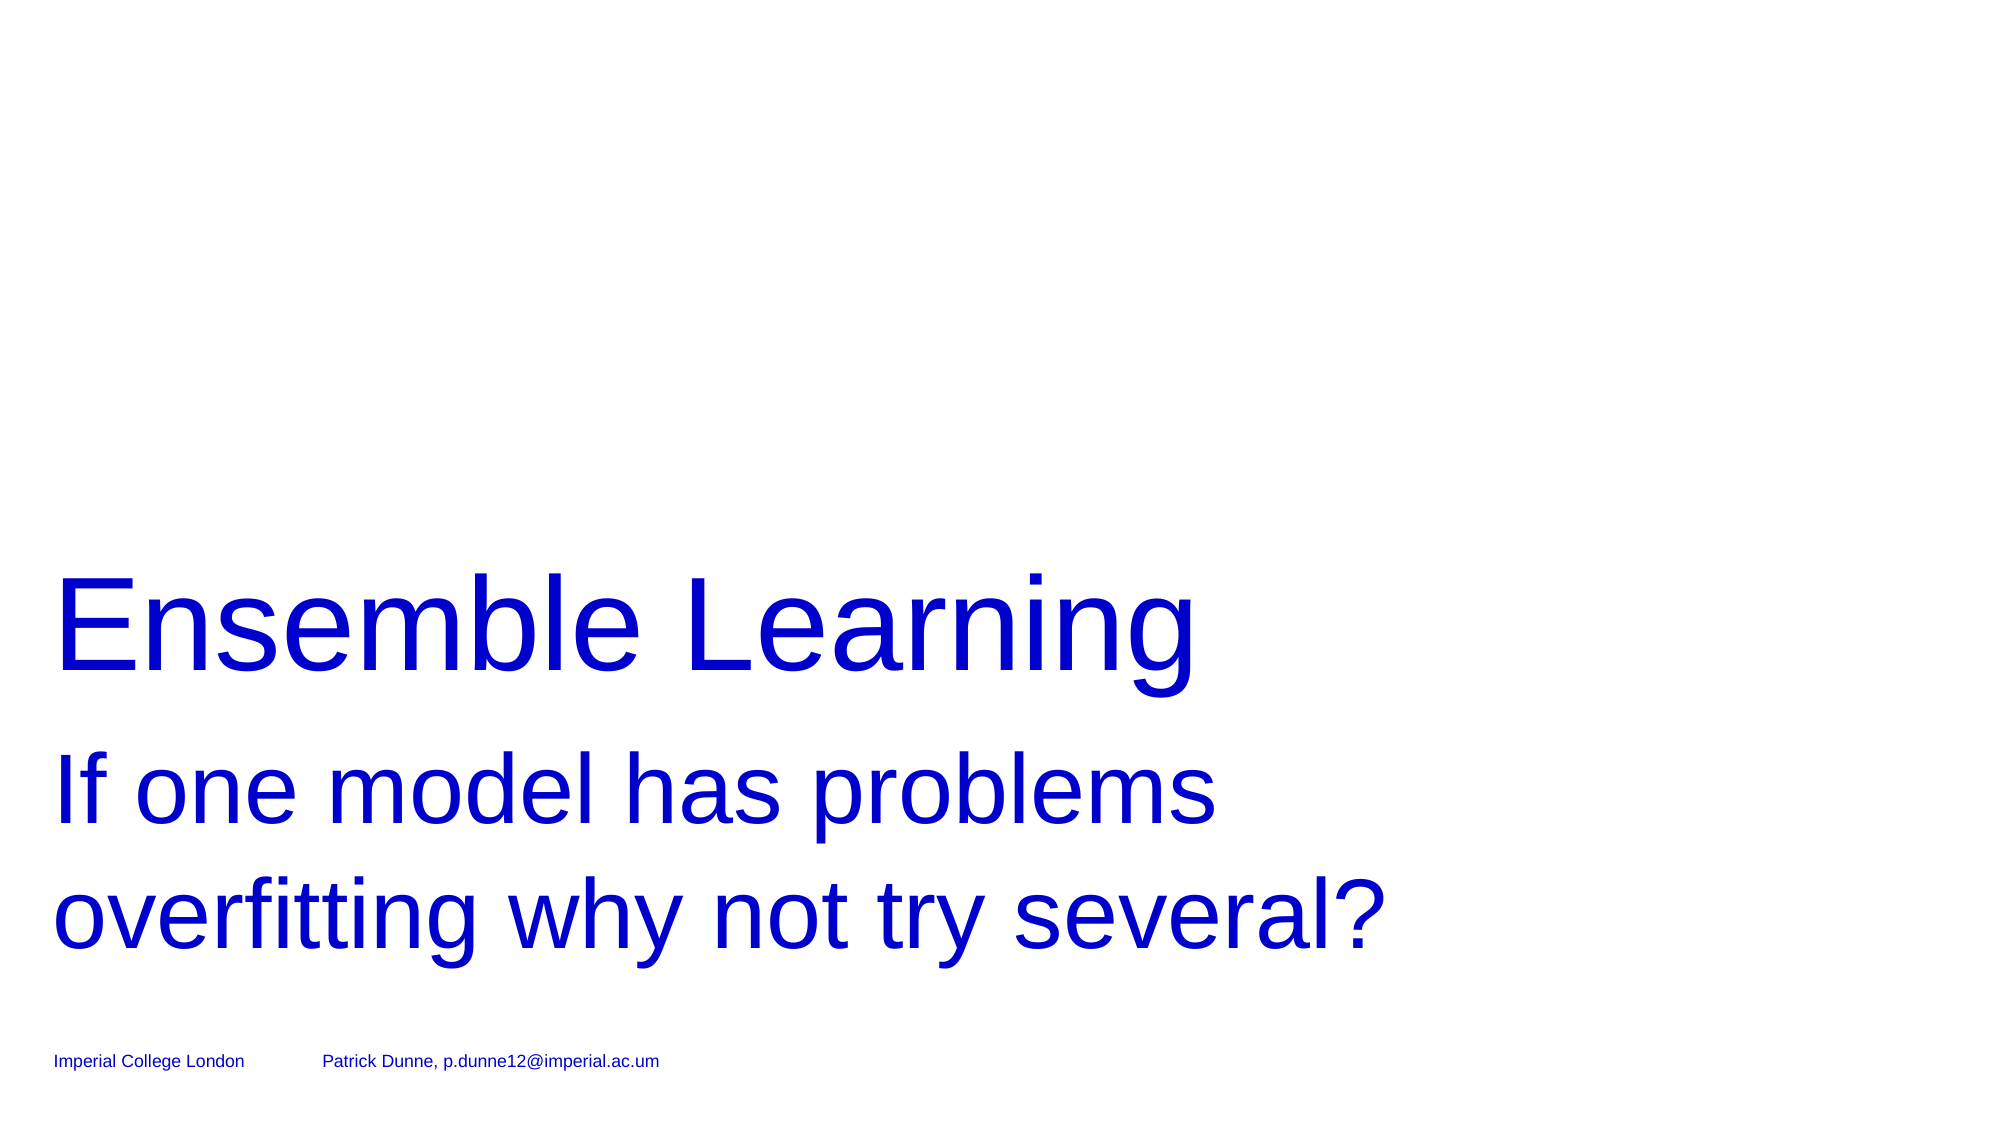

# Ensemble Learning
If one model has problems overfitting why not try several?
Patrick Dunne, p.dunne12@imperial.ac.um